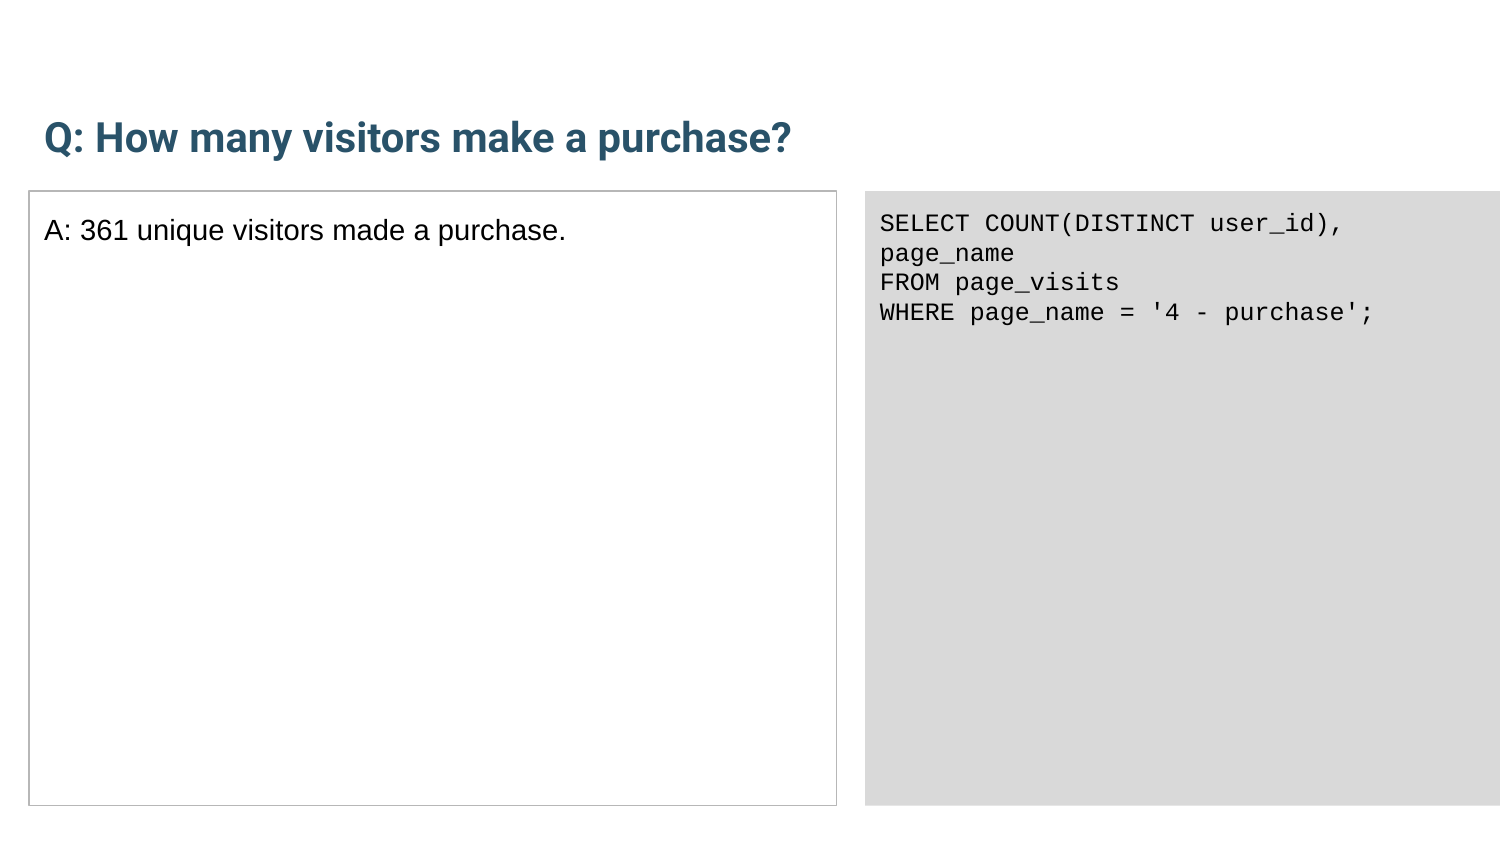

Q: How many visitors make a purchase?
A: 361 unique visitors made a purchase.
SELECT COUNT(DISTINCT user_id), page_name
FROM page_visits
WHERE page_name = '4 - purchase';